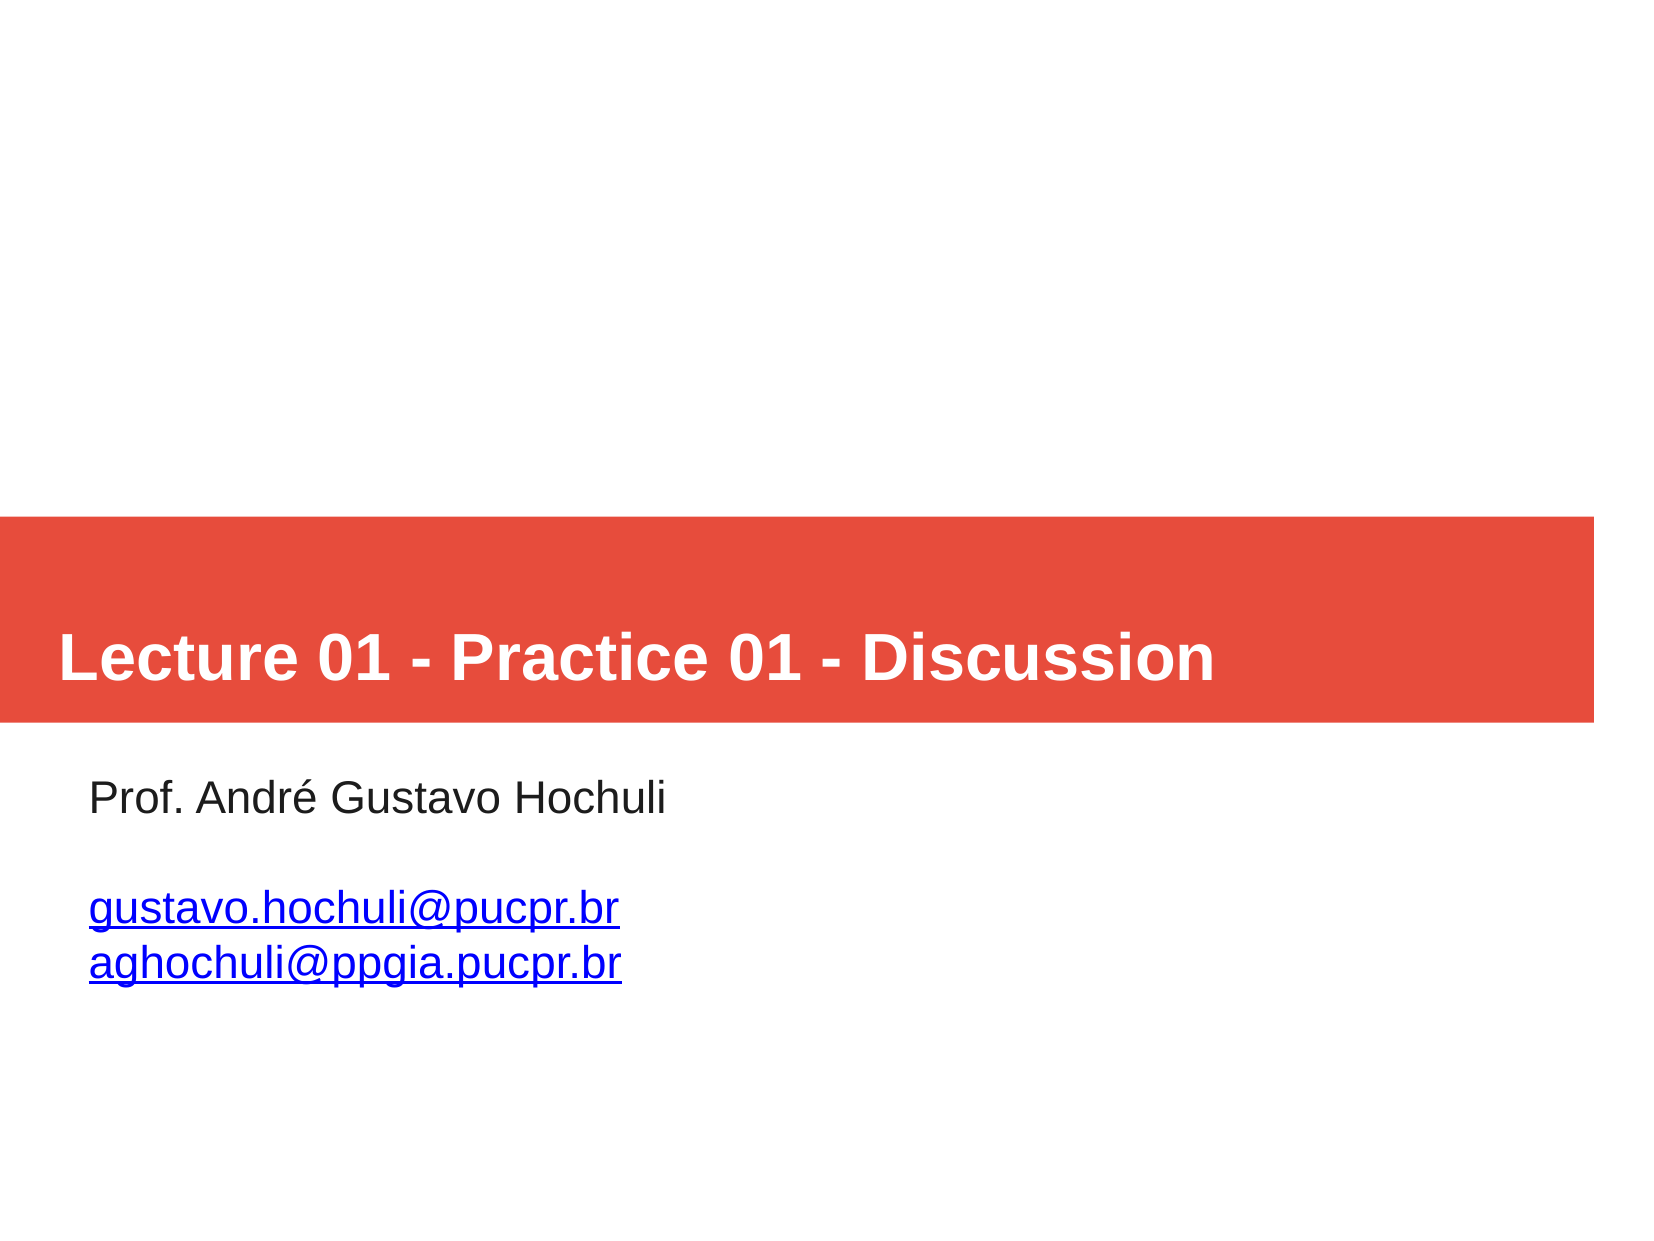

Lecture 01 - Practice 01 - Discussion
Prof. André Gustavo Hochuli

gustavo.hochuli@pucpr.br
aghochuli@ppgia.pucpr.br